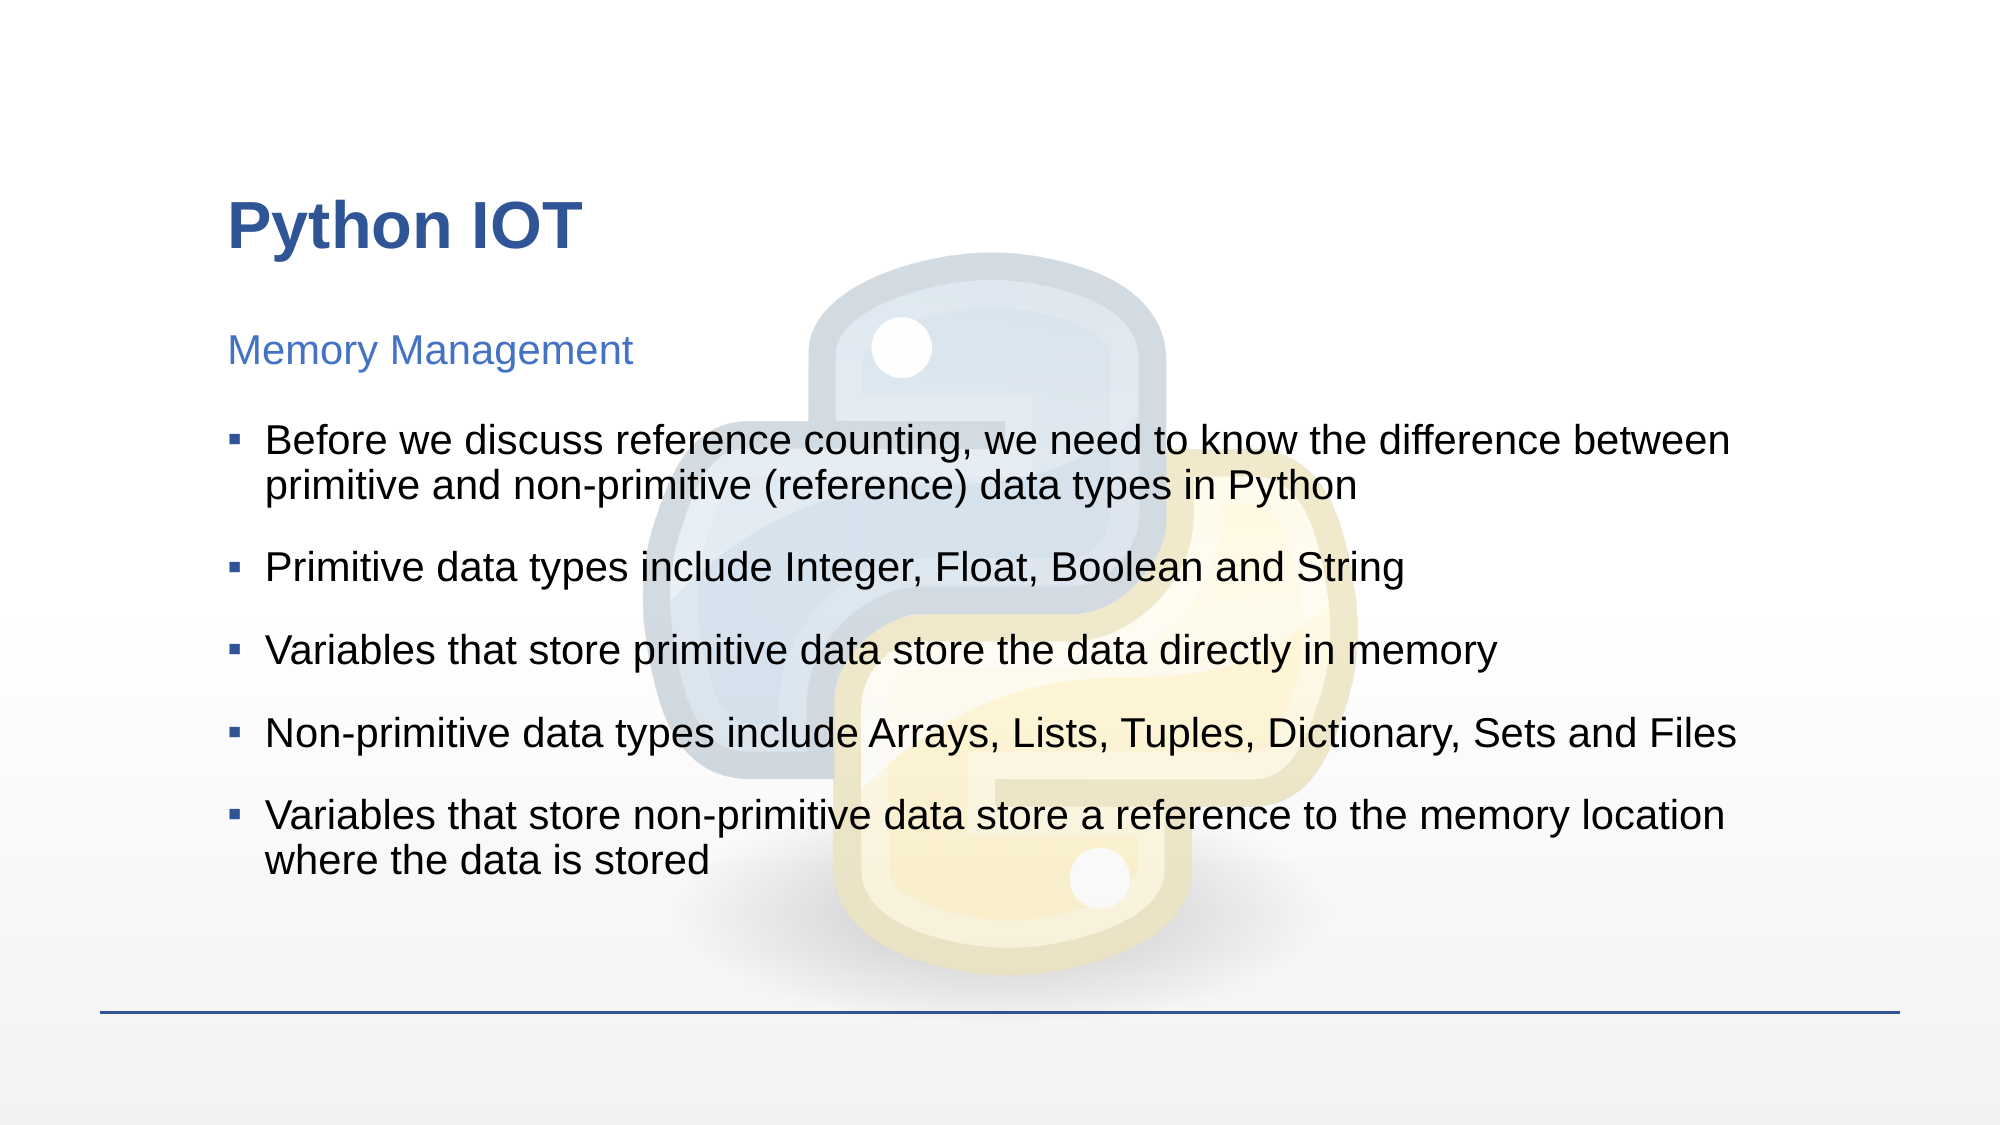

# Python IOT
Memory Management
Before we discuss reference counting, we need to know the difference between primitive and non-primitive (reference) data types in Python
Primitive data types include Integer, Float, Boolean and String
Variables that store primitive data store the data directly in memory
Non-primitive data types include Arrays, Lists, Tuples, Dictionary, Sets and Files
Variables that store non-primitive data store a reference to the memory location where the data is stored